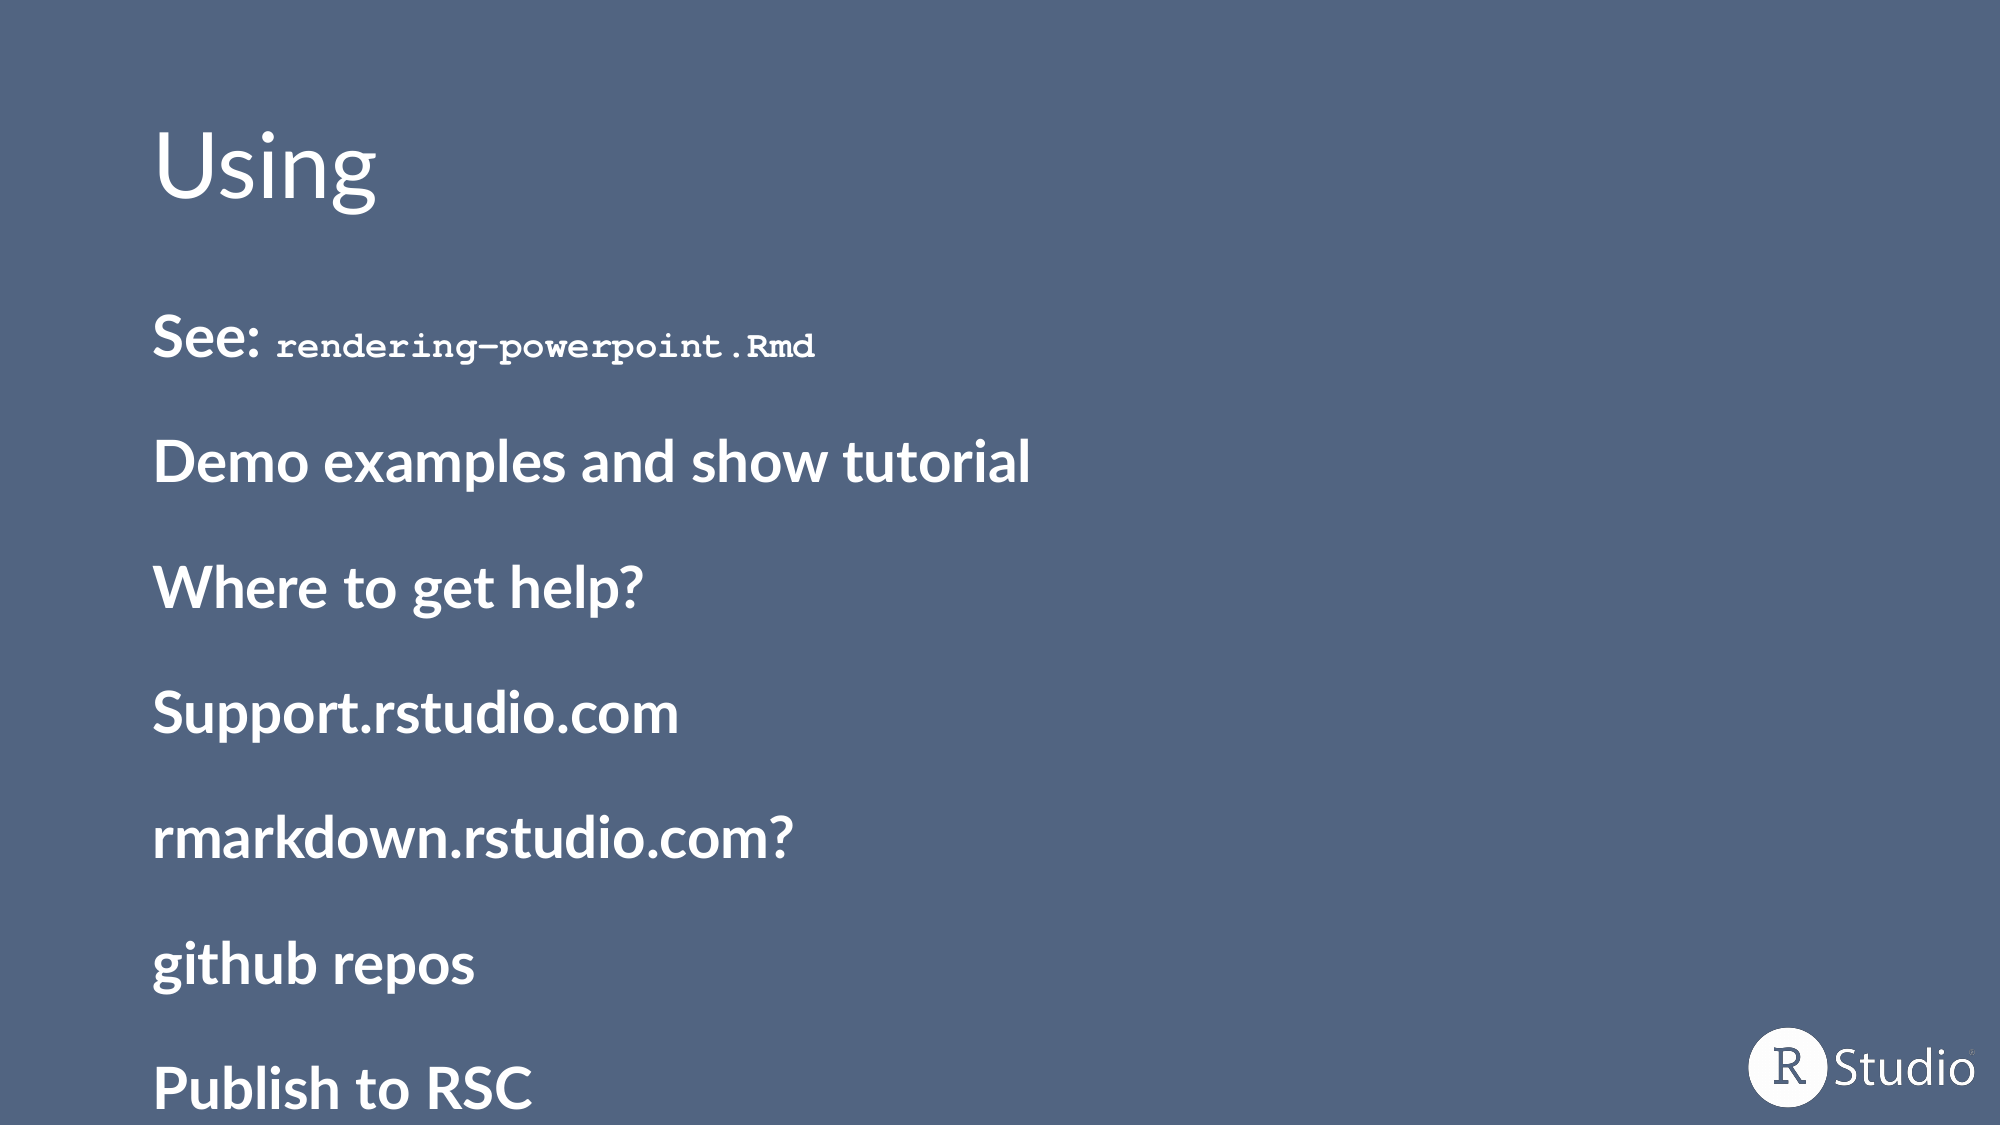

# Using
See: rendering-powerpoint.Rmd
Demo examples and show tutorial
Where to get help?
Support.rstudio.com
rmarkdown.rstudio.com?
github repos
Publish to RSC